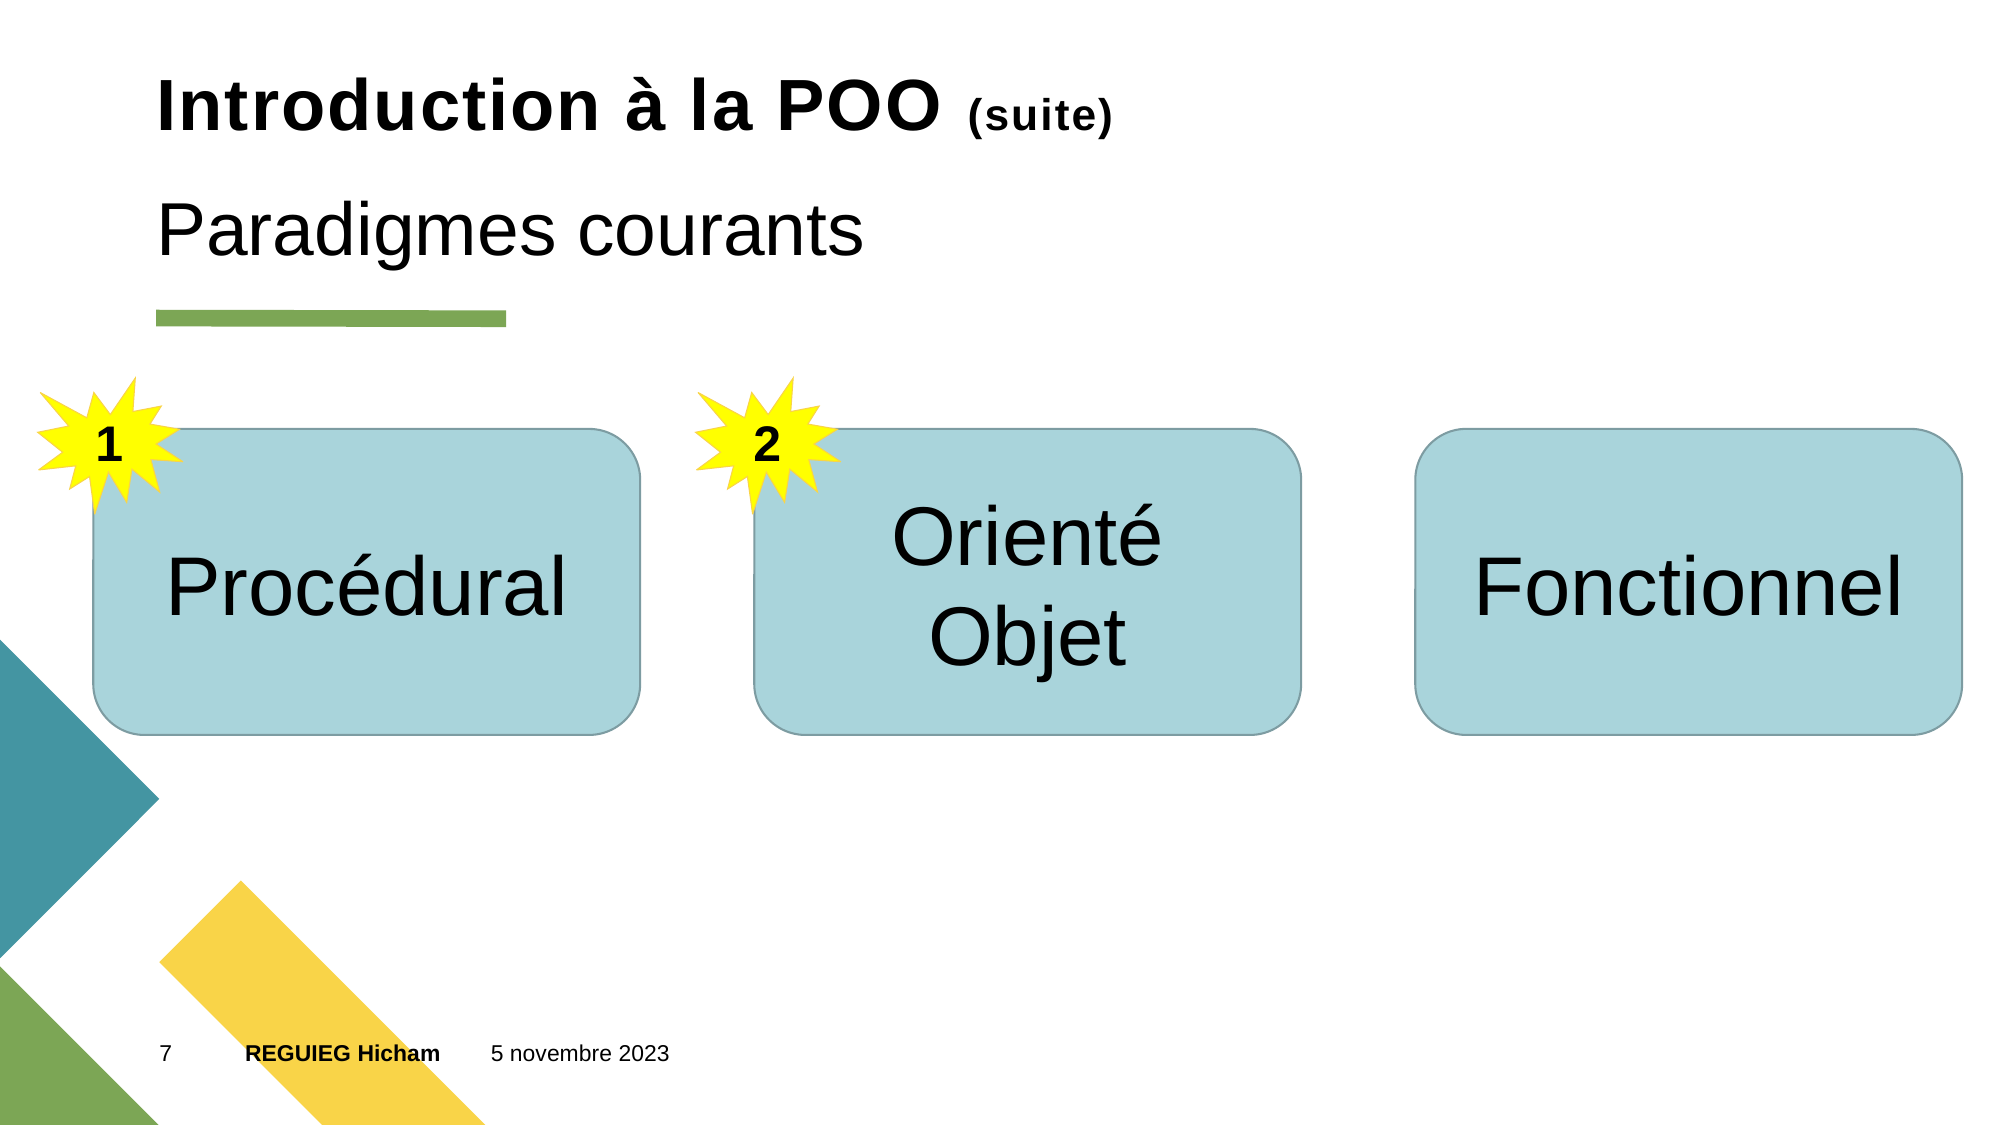

# Introduction à la POO (suite)
Paradigmes courants

1
2
Procédural
Orienté Objet
Fonctionnel
7
REGUIEG Hicham
5 novembre 2023